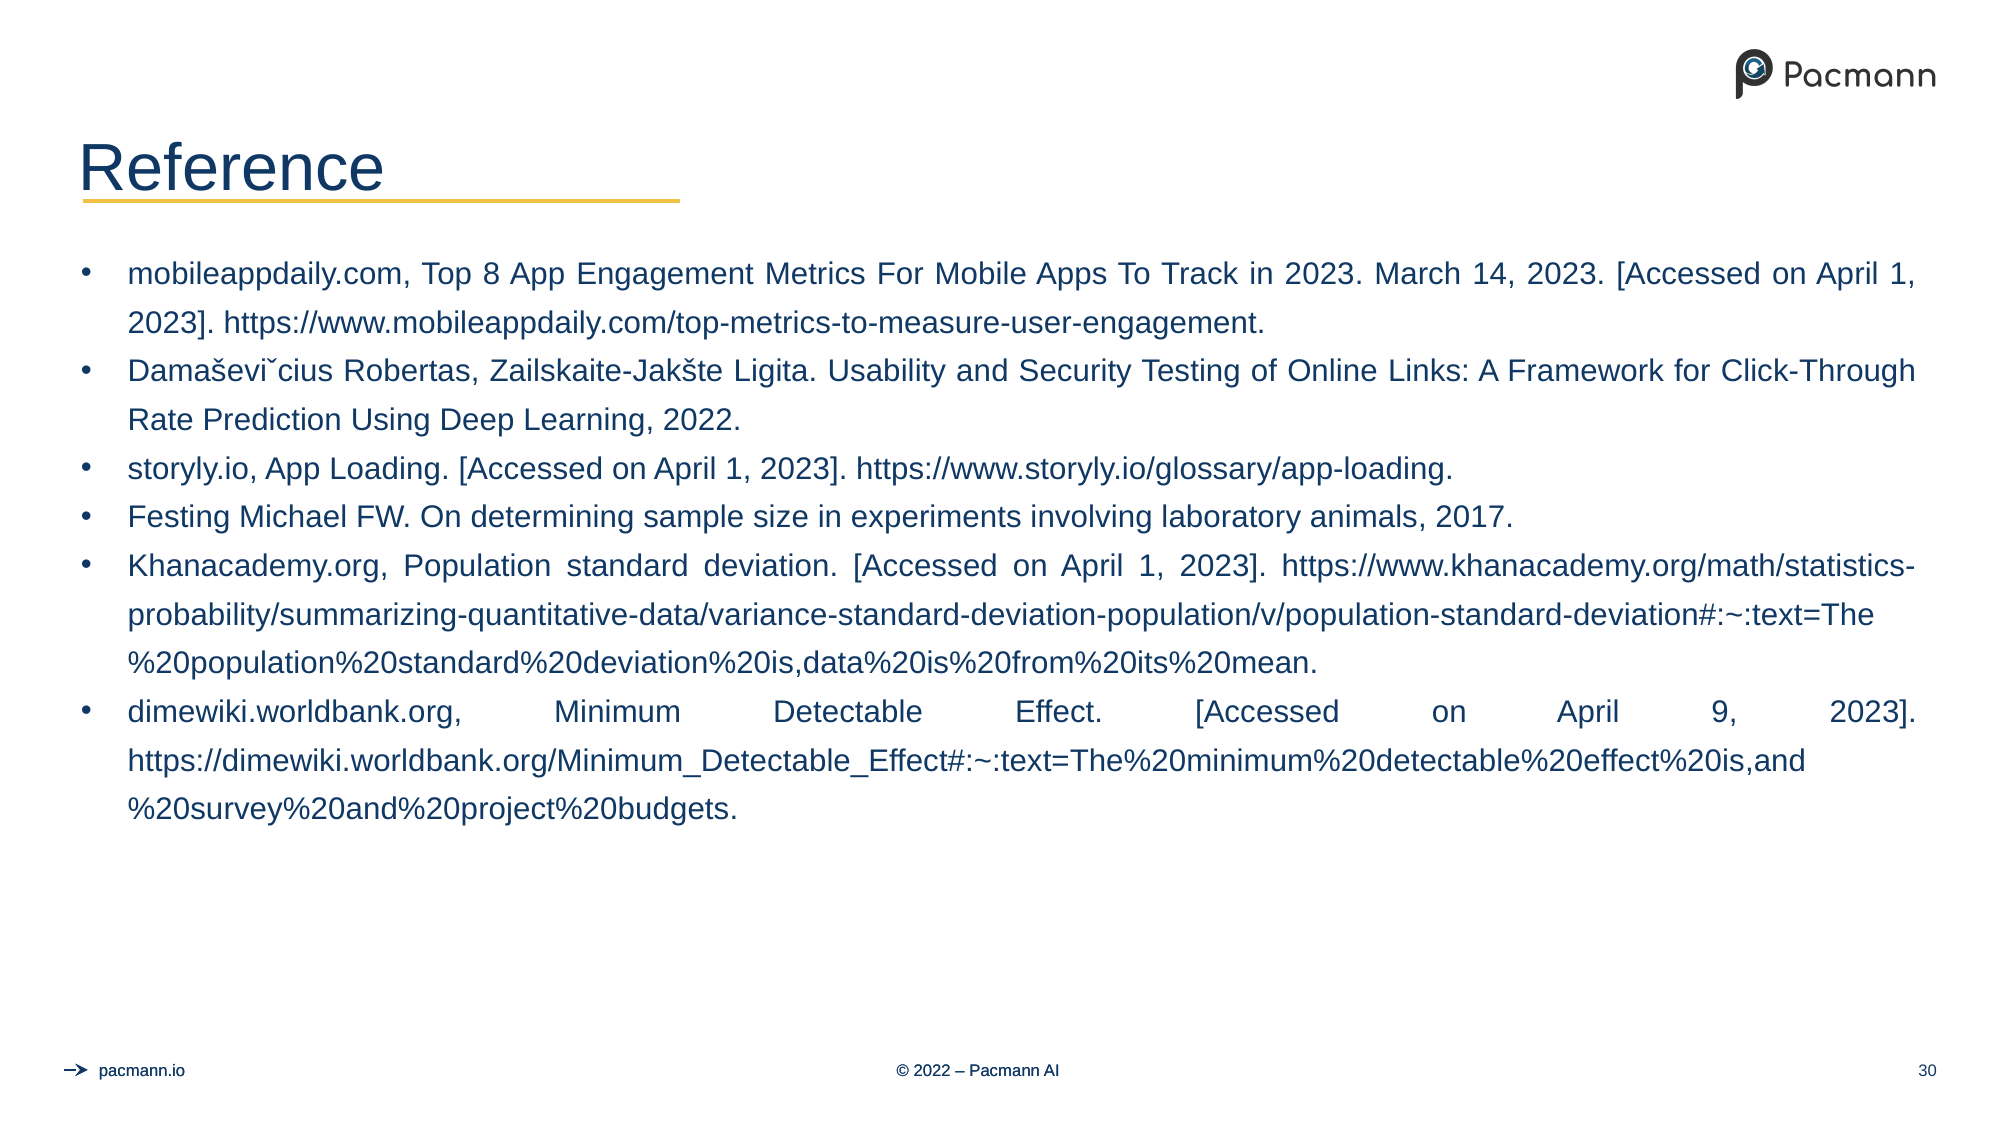

# Reference
mobileappdaily.com, Top 8 App Engagement Metrics For Mobile Apps To Track in 2023. March 14, 2023. [Accessed on April 1, 2023]. https://www.mobileappdaily.com/top-metrics-to-measure-user-engagement.
Damaševiˇcius Robertas, Zailskaite-Jakšte Ligita. Usability and Security Testing of Online Links: A Framework for Click-Through Rate Prediction Using Deep Learning, 2022.
storyly.io, App Loading. [Accessed on April 1, 2023]. https://www.storyly.io/glossary/app-loading.
Festing Michael FW. On determining sample size in experiments involving laboratory animals, 2017.
Khanacademy.org, Population standard deviation. [Accessed on April 1, 2023]. https://www.khanacademy.org/math/statistics-probability/summarizing-quantitative-data/variance-standard-deviation-population/v/population-standard-deviation#:~:text=The%20population%20standard%20deviation%20is,data%20is%20from%20its%20mean.
dimewiki.worldbank.org, Minimum Detectable Effect. [Accessed on April 9, 2023]. https://dimewiki.worldbank.org/Minimum_Detectable_Effect#:~:text=The%20minimum%20detectable%20effect%20is,and%20survey%20and%20project%20budgets.